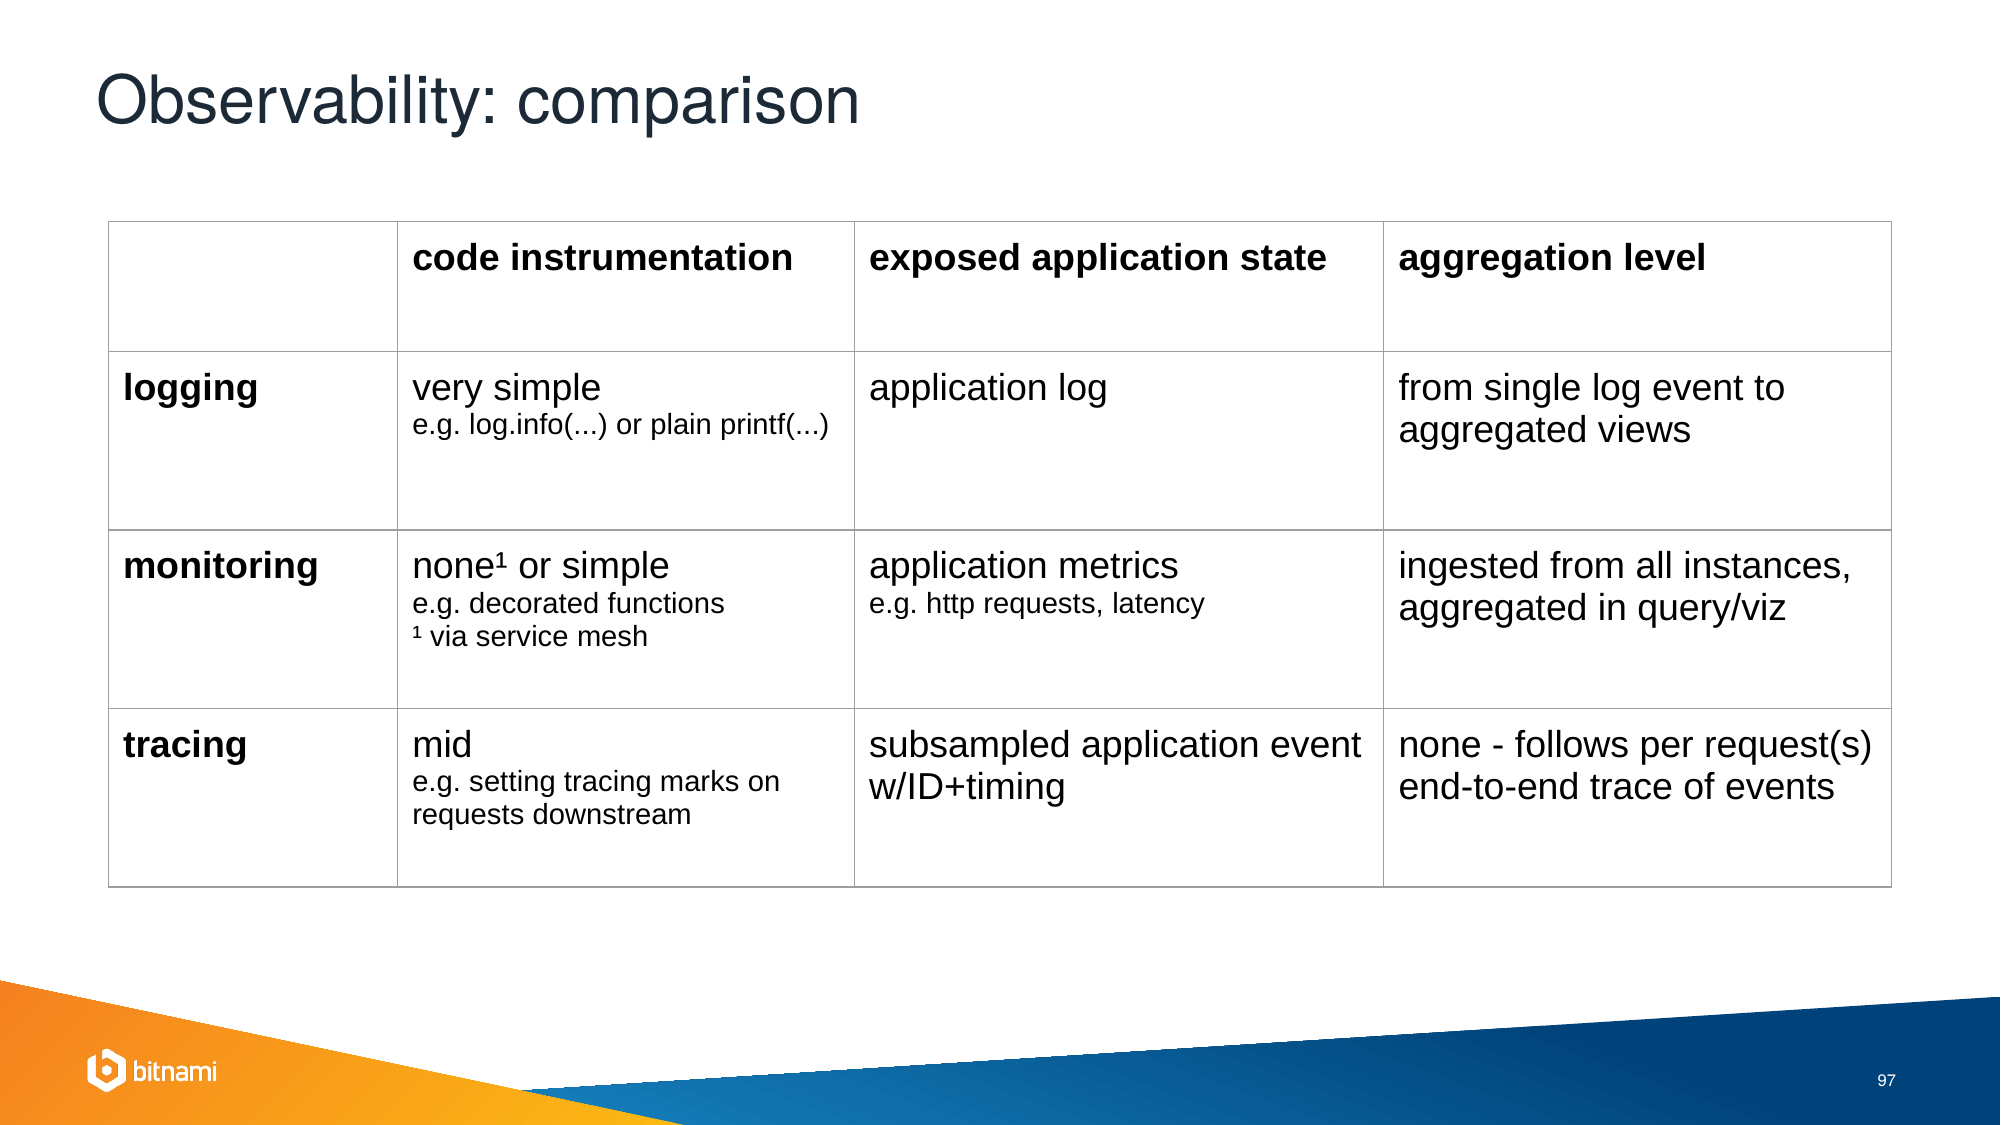

# Observability: comparison
|  | code instrumentation | exposed application state | aggregation level |
| --- | --- | --- | --- |
| logging | very simple e.g. log.info(...) or plain printf(...) | application log | from single log event to aggregated views |
| monitoring | none¹ or simple e.g. decorated functions ¹ via service mesh | application metrics e.g. http requests, latency | ingested from all instances, aggregated in query/viz |
| tracing | mid e.g. setting tracing marks on requests downstream | subsampled application event w/ID+timing | none - follows per request(s) end-to-end trace of events |
97